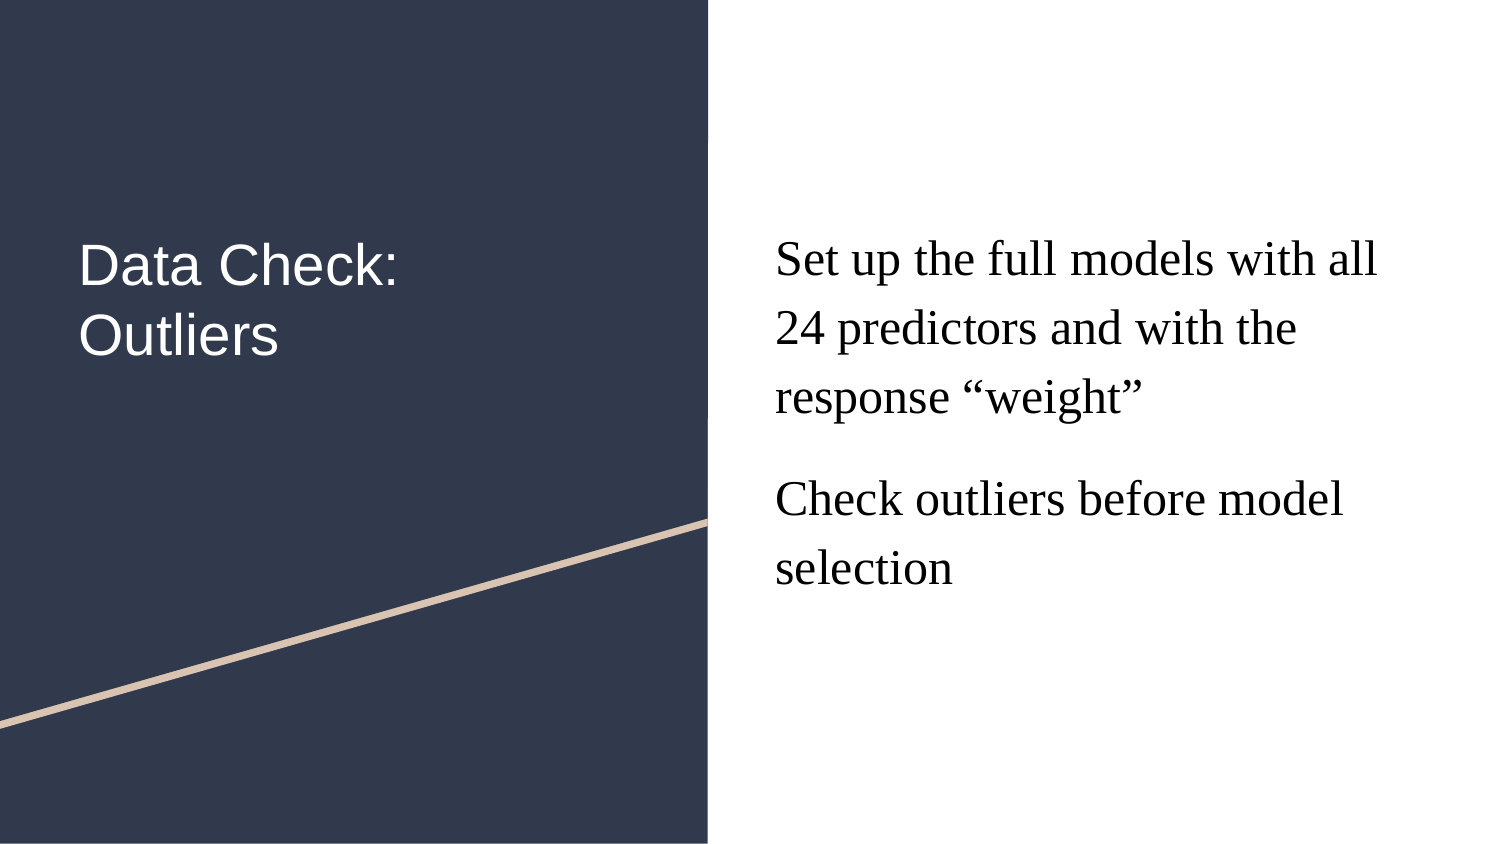

Set up the full models with all 24 predictors and with the response “weight”
Check outliers before model selection

# Data Check:
Outliers